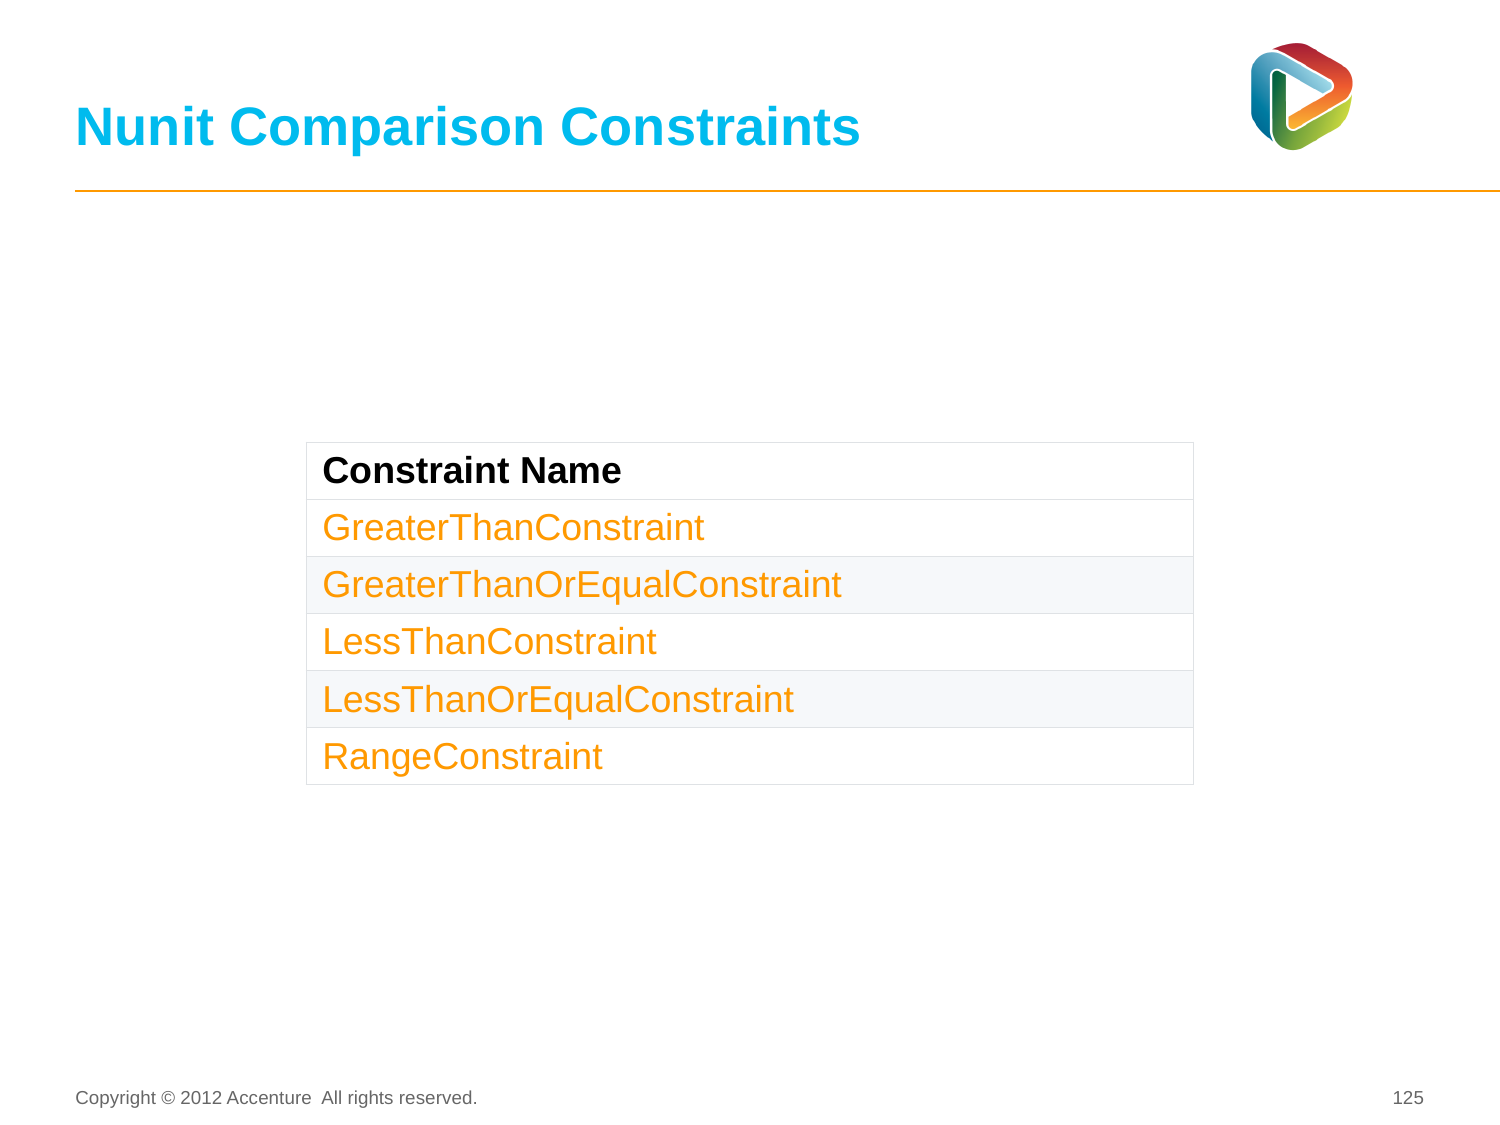

# Nunit Comparison Constraints
| Constraint Name |
| --- |
| GreaterThanConstraint |
| GreaterThanOrEqualConstraint |
| LessThanConstraint |
| LessThanOrEqualConstraint |
| RangeConstraint |